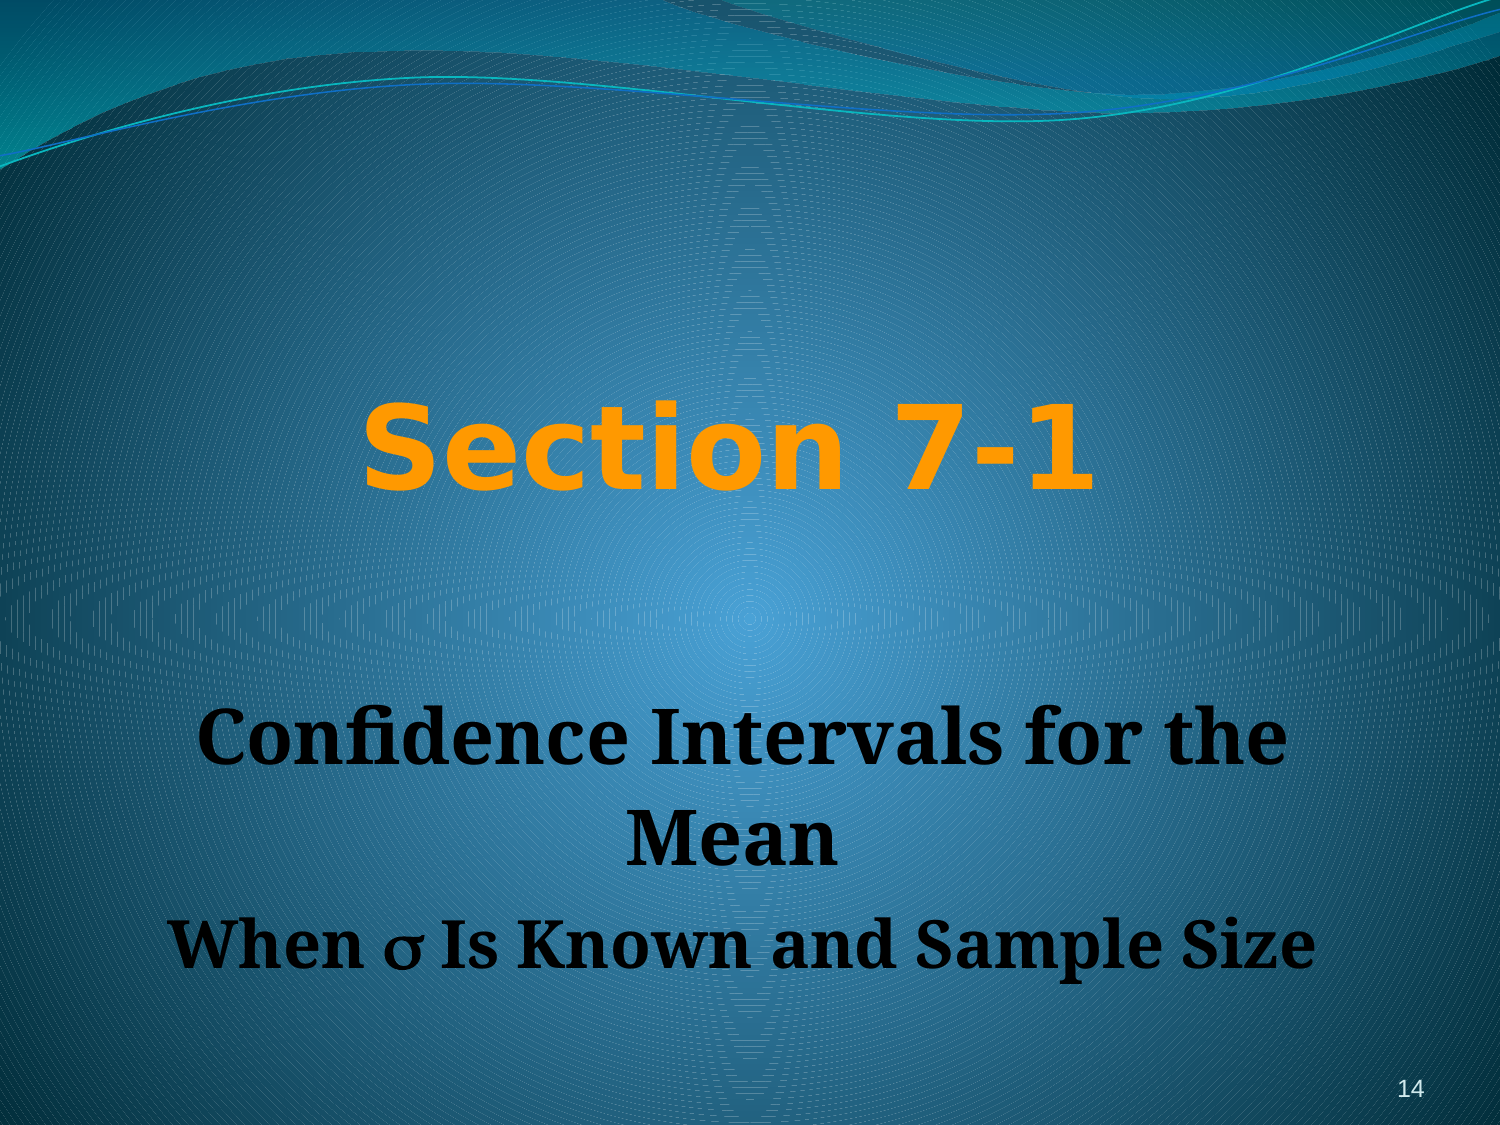

# Section 7-1
Confidence Intervals for the Mean
When σ Is Known and Sample Size
14